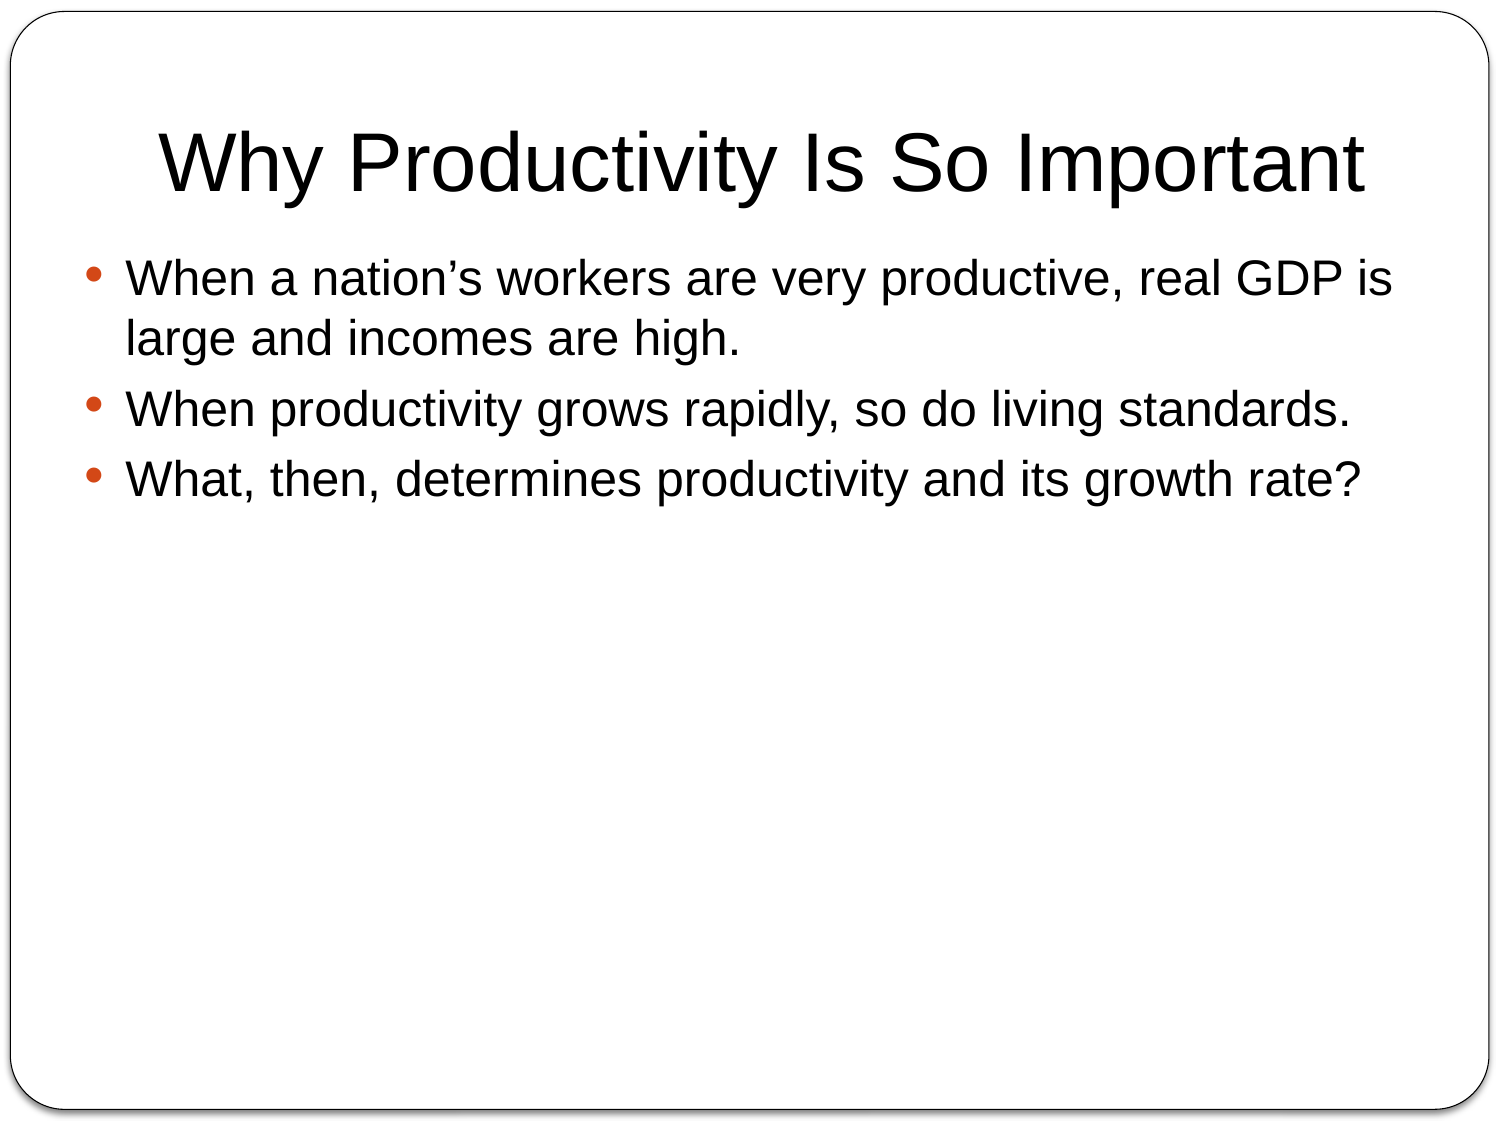

# Why Productivity Is So Important
When a nation’s workers are very productive, real GDP is large and incomes are high.
When productivity grows rapidly, so do living standards.
What, then, determines productivity and its growth rate?